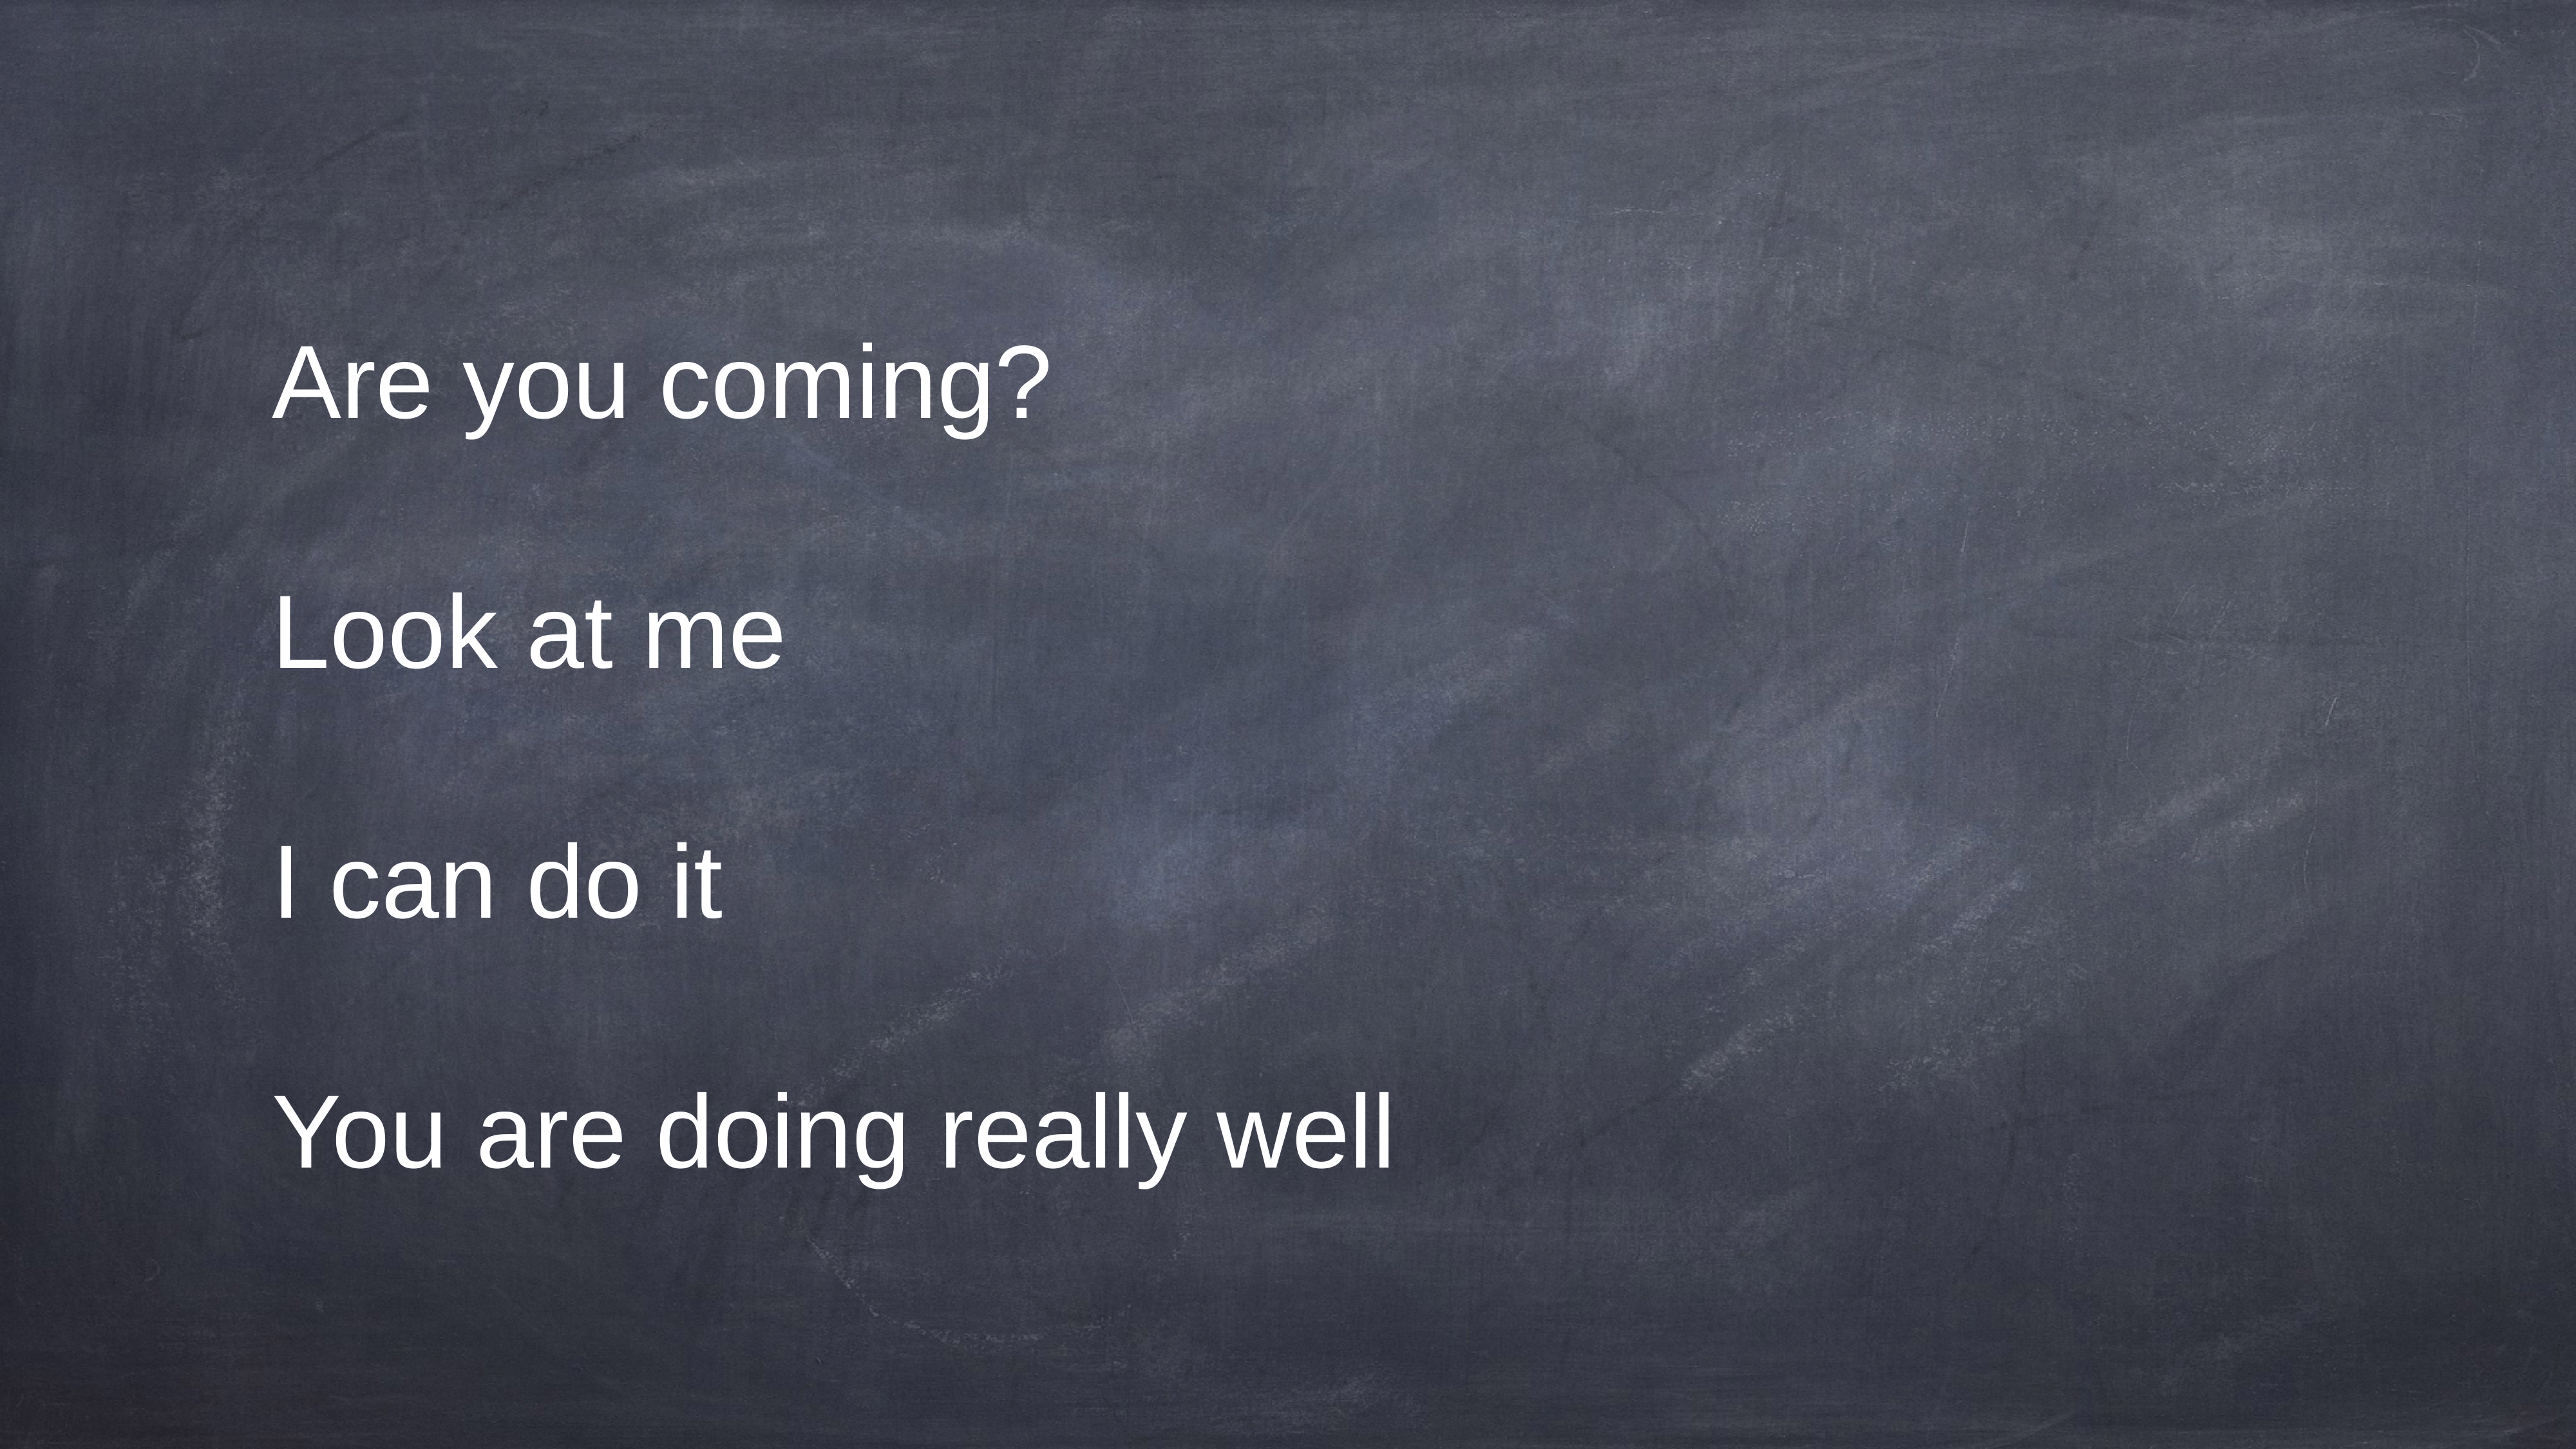

# Are you coming?

Look at me

I can do it

You are doing really well